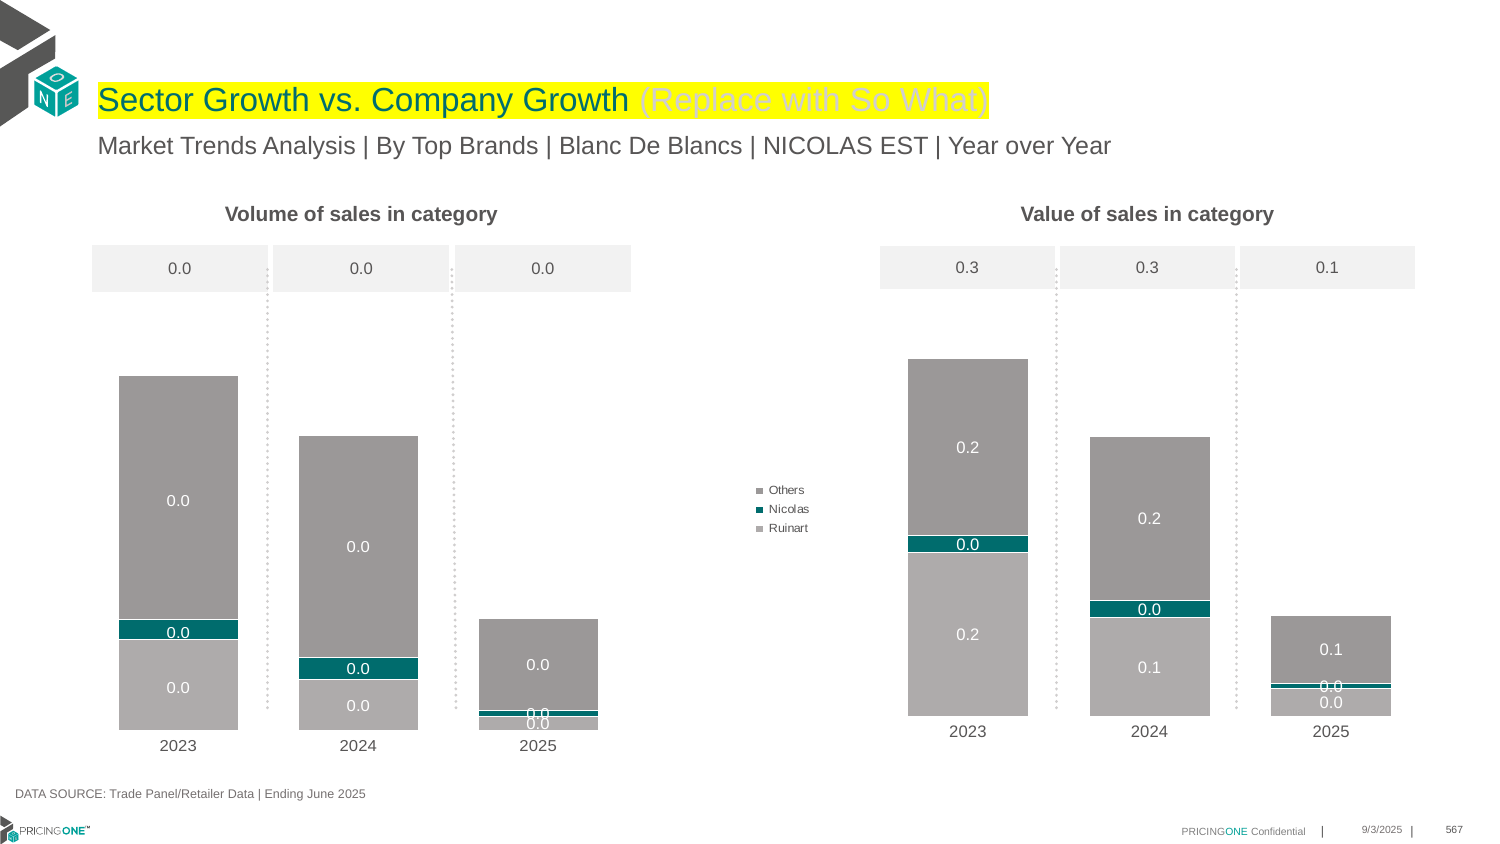

# Sector Growth vs. Company Growth (Replace with So What)
Market Trends Analysis | By Top Brands | Blanc De Blancs | NICOLAS EST | Year over Year
| Value of sales in category |  |  |
| --- | --- | --- |
| 0.3 | 0.3 | 0.1 |
| Volume of sales in category |  |  |
| --- | --- | --- |
| 0.0 | 0.0 | 0.0 |

### Chart

| Category | Ruinart | Nicolas | Others |
|---|---|---|---|
| 2023 | 0.156132 | 0.016111 | 0.169165 |
| 2024 | 0.093914 | 0.016678 | 0.156193 |
| 2025 | 0.026562 | 0.004202 | 0.065776 |

### Chart

| Category | Ruinart | Nicolas | Others |
|---|---|---|---|
| 2023 | 0.001263 | 0.000275 | 0.003378 |
| 2024 | 0.000708 | 0.000302 | 0.003075 |
| 2025 | 0.000203 | 7.5e-05 | 0.00128 |
DATA SOURCE: Trade Panel/Retailer Data | Ending June 2025

9/3/2025
567